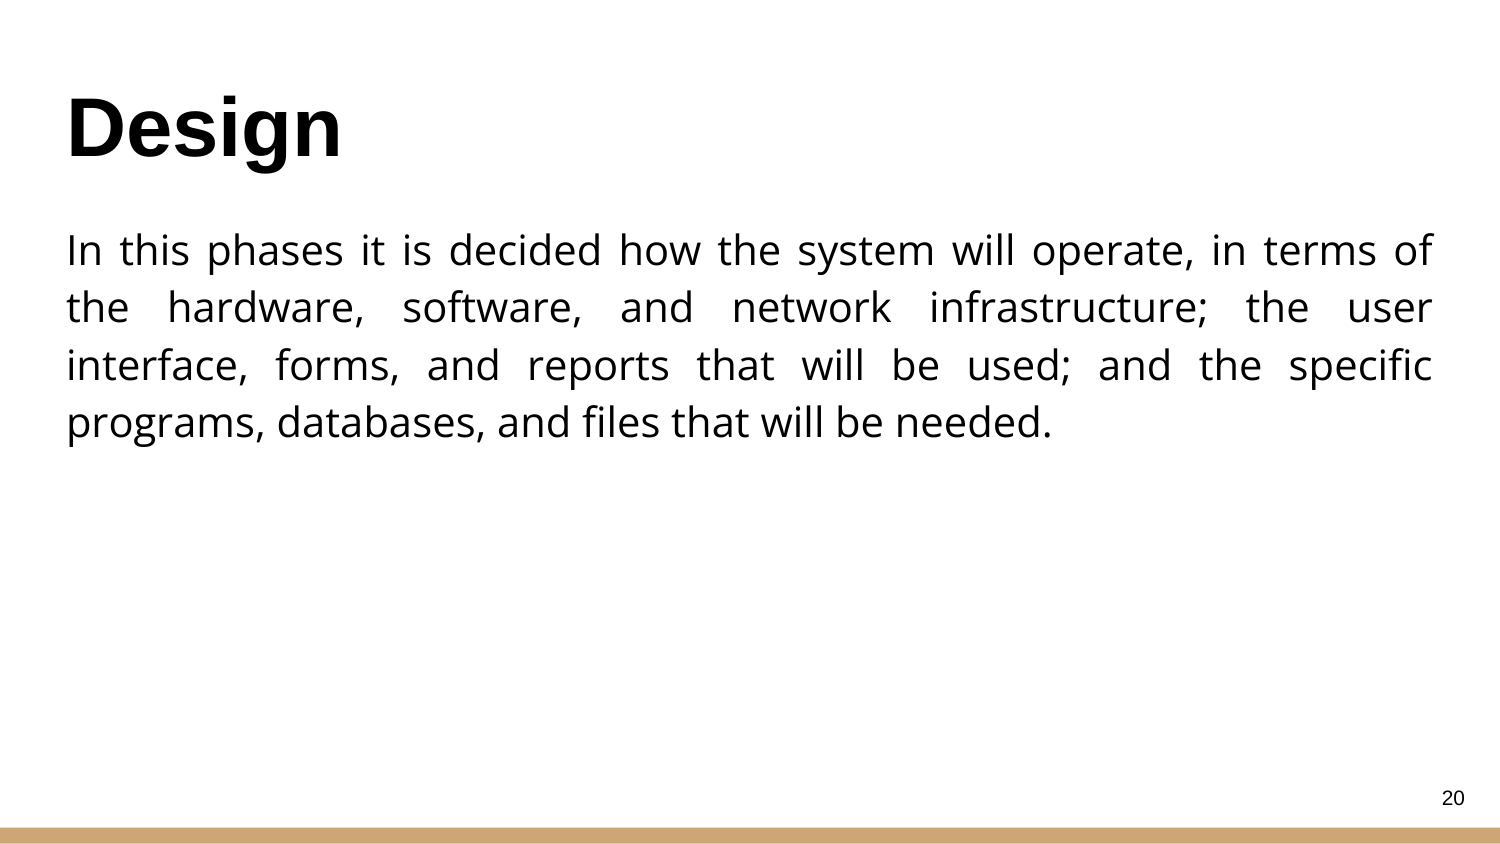

# Design
In this phases it is decided how the system will operate, in terms of the hardware, software, and network infrastructure; the user interface, forms, and reports that will be used; and the specific programs, databases, and files that will be needed.
20